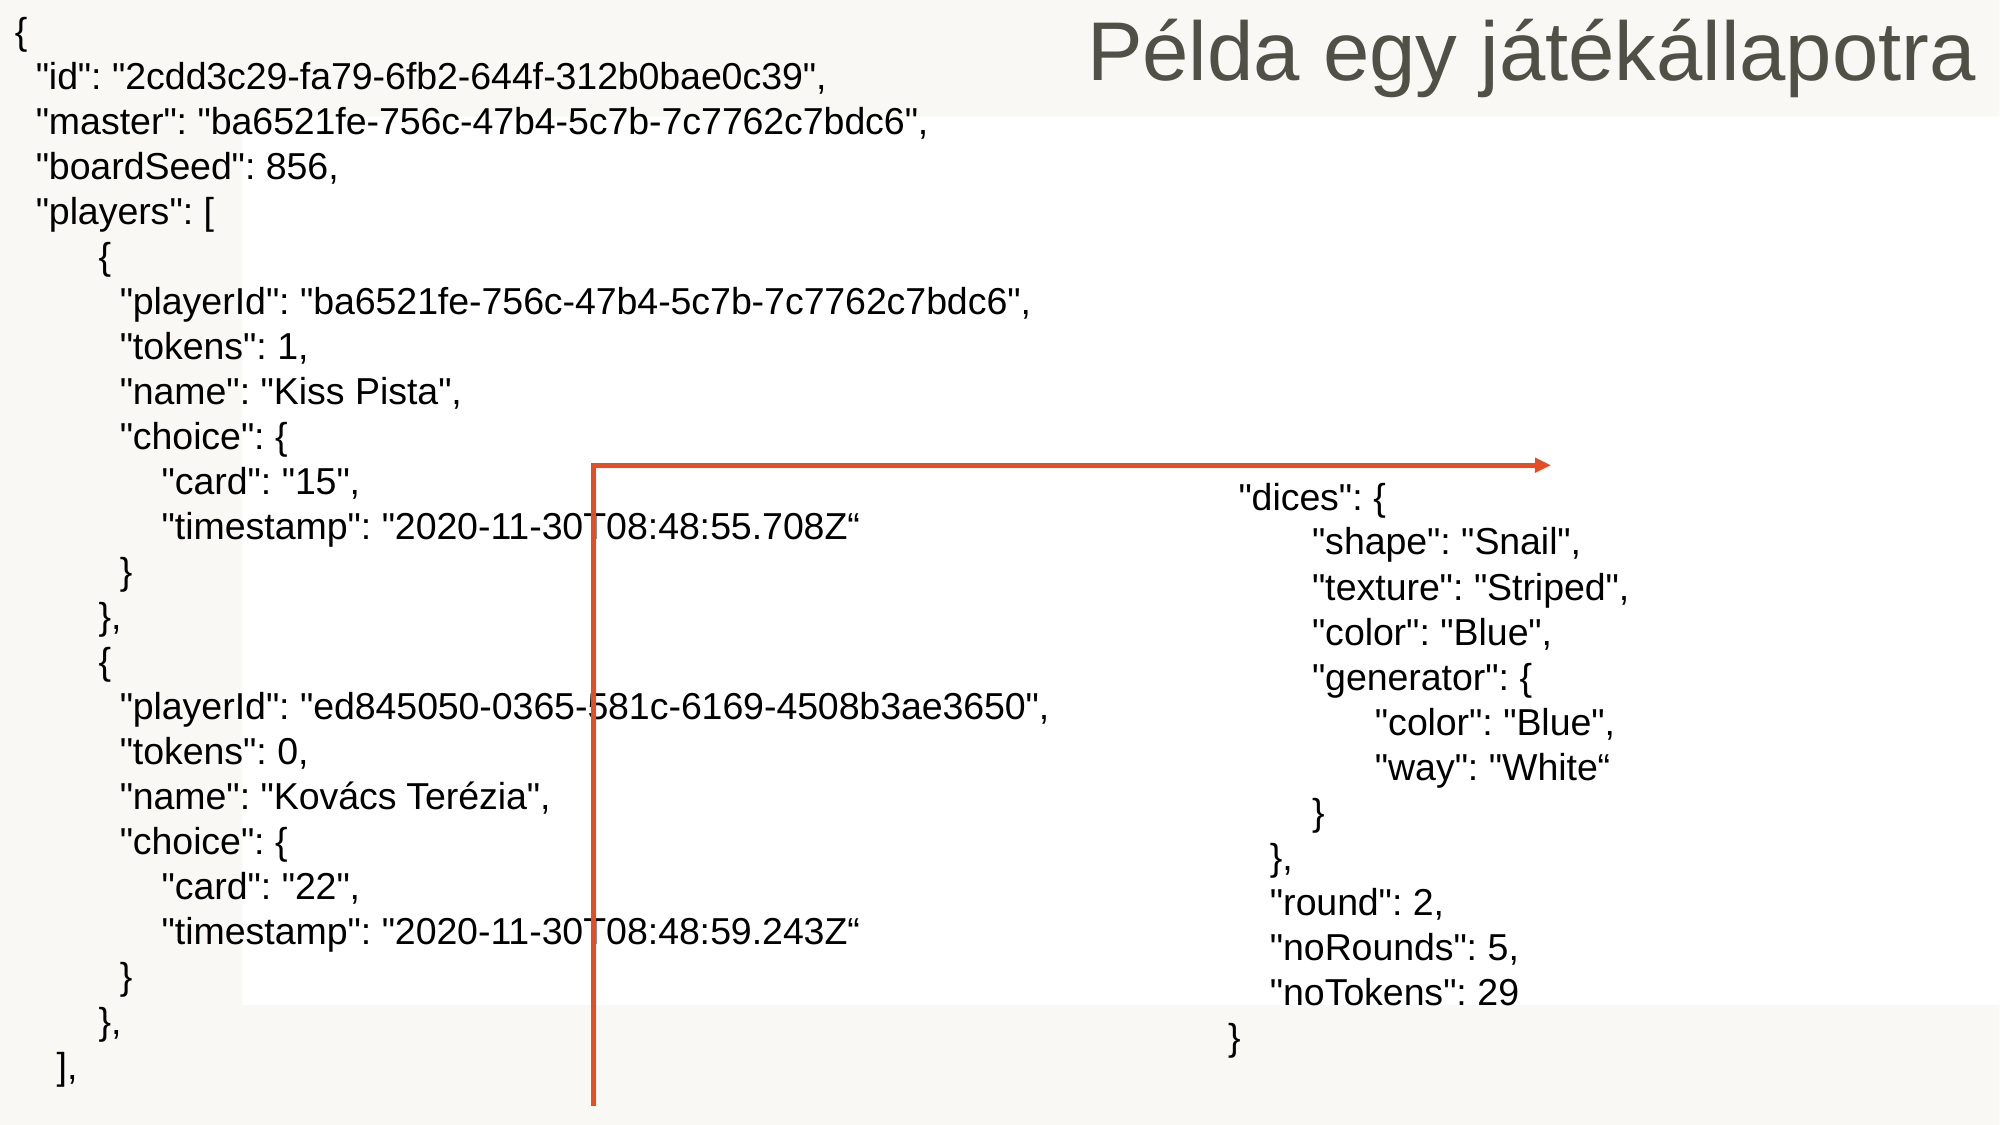

# Példa egy játékállapotra
{
  "id": "2cdd3c29-fa79-6fb2-644f-312b0bae0c39",
  "master": "ba6521fe-756c-47b4-5c7b-7c7762c7bdc6",
  "boardSeed": 856,
  "players": [
        {
          "playerId": "ba6521fe-756c-47b4-5c7b-7c7762c7bdc6",
          "tokens": 1,
          "name": "Kiss Pista",
          "choice": {
              "card": "15",
              "timestamp": "2020-11-30T08:48:55.708Z“
          }
        },
        {
          "playerId": "ed845050-0365-581c-6169-4508b3ae3650",
          "tokens": 0,
          "name": "Kovács Terézia",
          "choice": {
              "card": "22",
              "timestamp": "2020-11-30T08:48:59.243Z“
          }
        },
    ],
 "dices": {
        "shape": "Snail",
        "texture": "Striped",
        "color": "Blue",
        "generator": {
              "color": "Blue",
              "way": "White“
        }
    },
    "round": 2,
    "noRounds": 5,
    "noTokens": 29
}